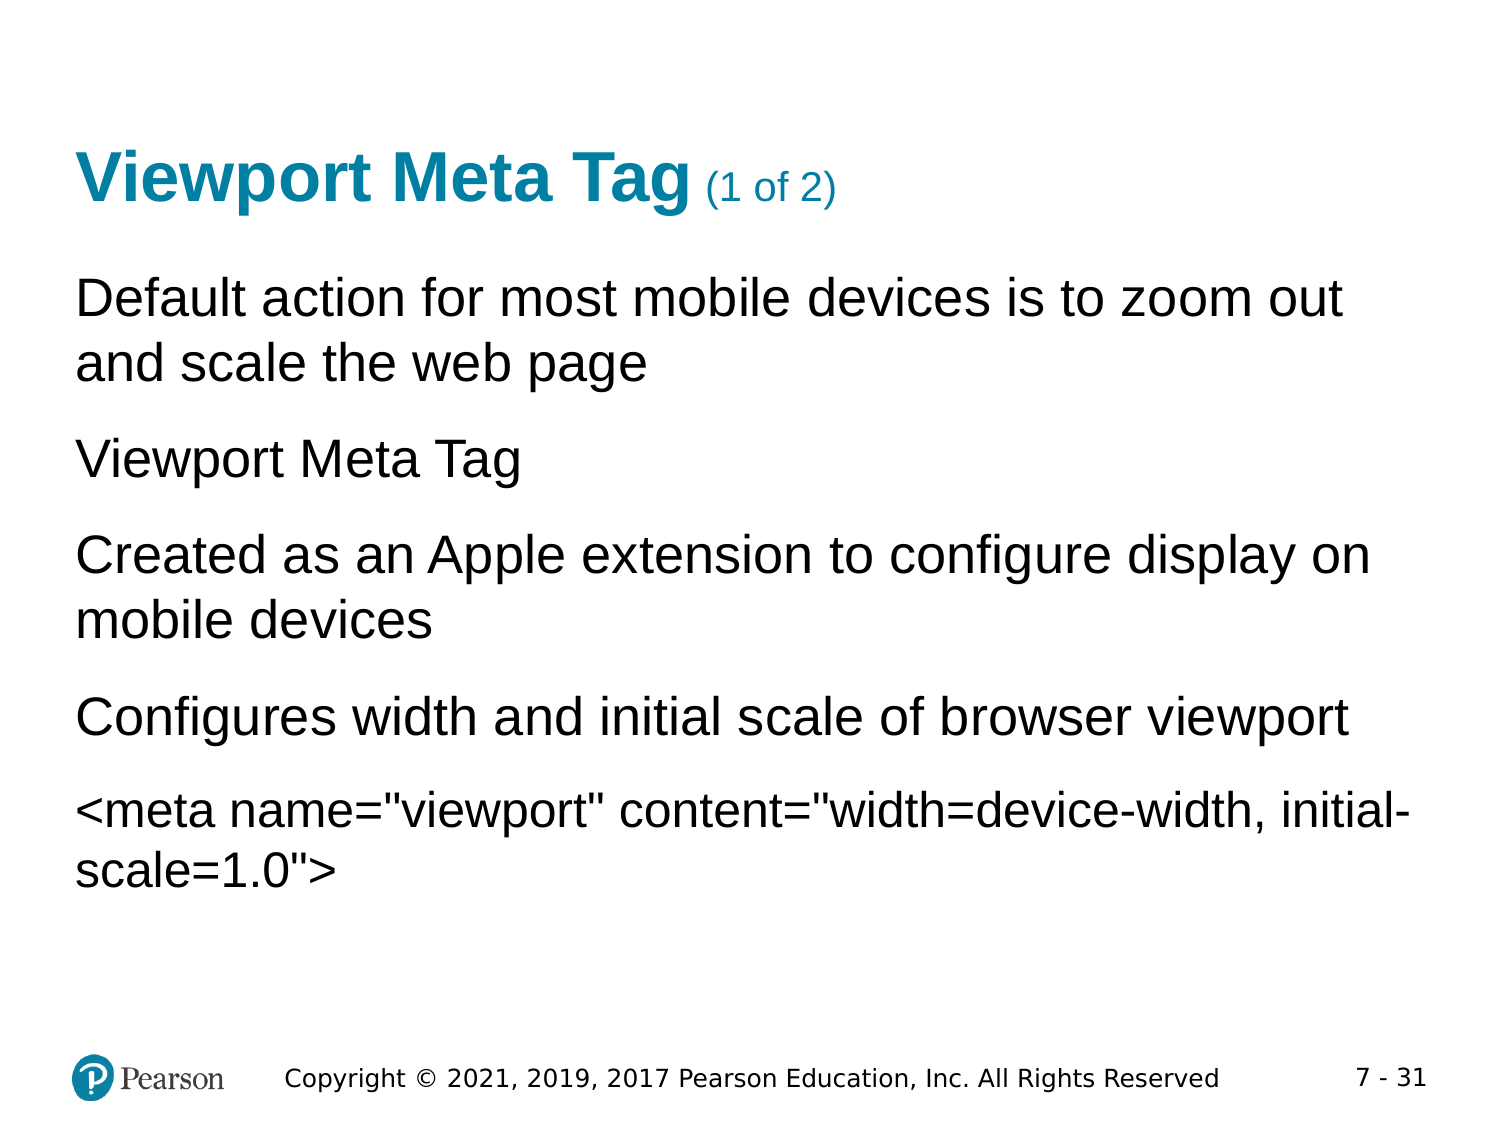

# Viewport Meta Tag (1 of 2)
Default action for most mobile devices is to zoom out and scale the web page
Viewport Meta Tag
Created as an Apple extension to configure display on mobile devices
Configures width and initial scale of browser viewport
<meta name="viewport" content="width=device-width, initial-scale=1.0">